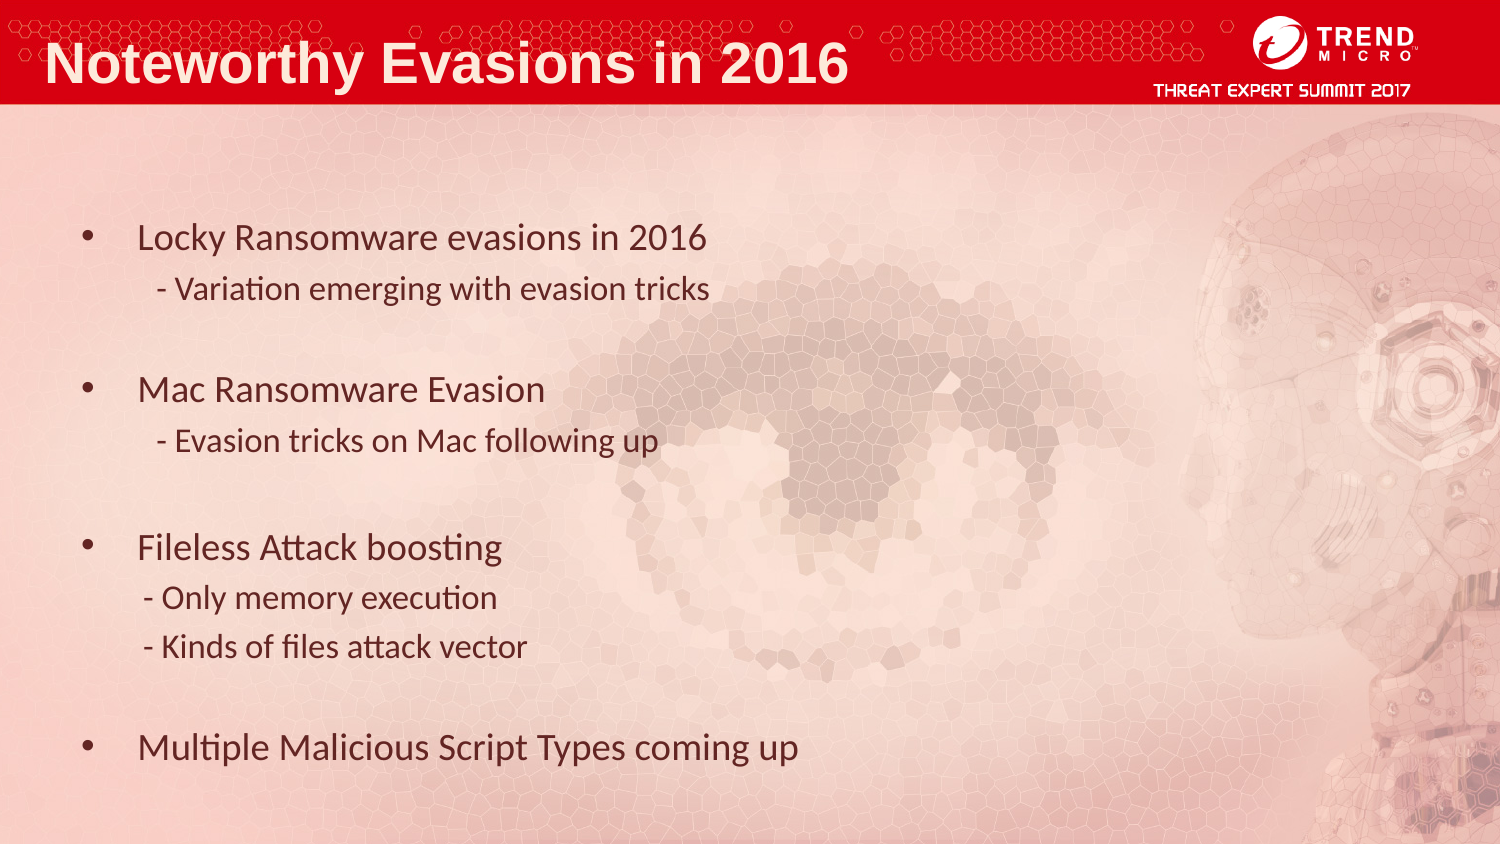

# Noteworthy Evasions in 2016

Locky Ransomware evasions in 2016
- Variation emerging with evasion tricks

Mac Ransomware Evasion
- Evasion tricks on Mac following up

Fileless Attack boosting
        - Only memory execution
        - Kinds of files attack vector

Multiple Malicious Script Types coming up